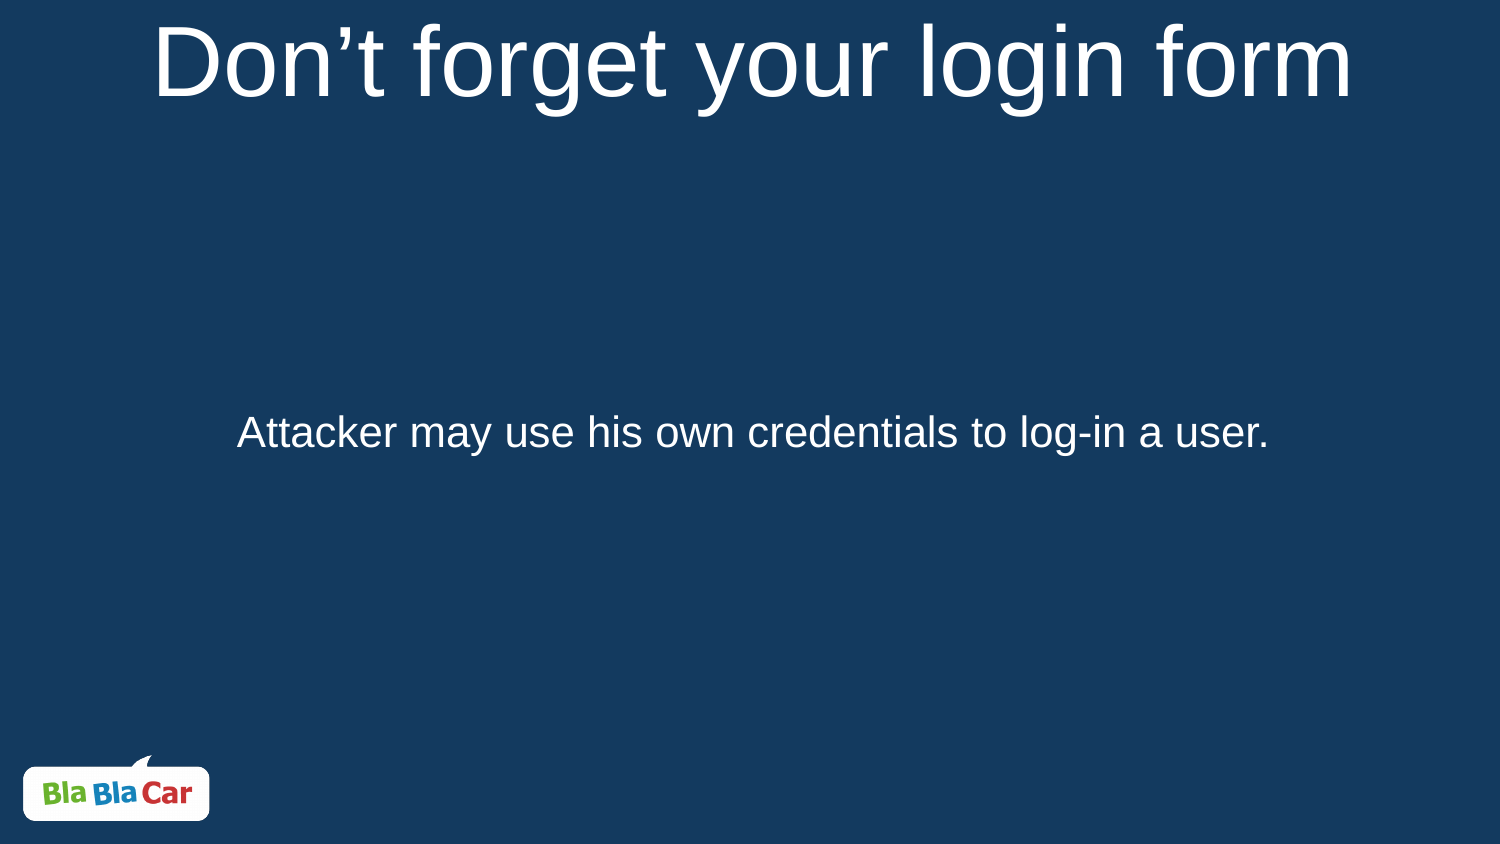

# Don’t forget your login form
Attacker may use his own credentials to log-in a user.